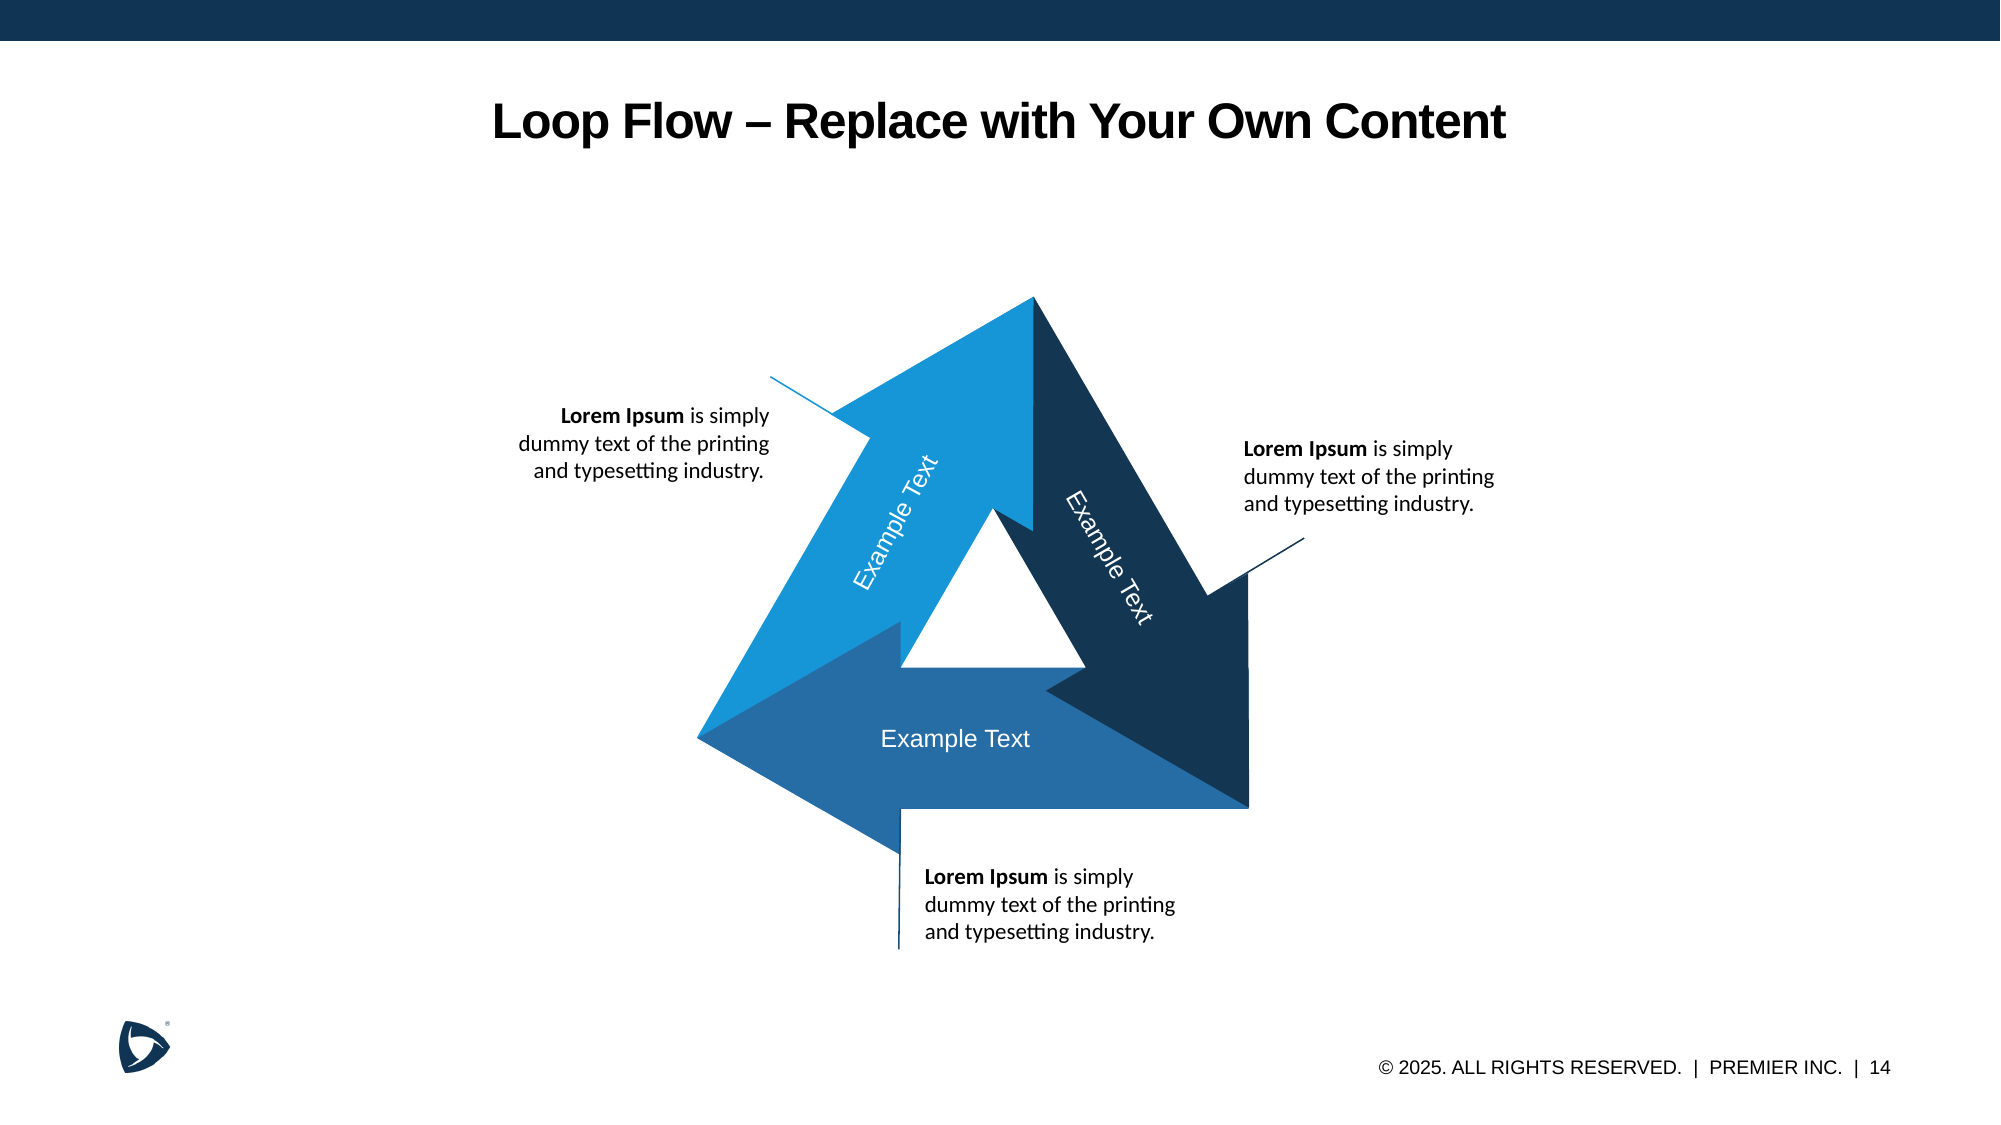

# Loop Flow – Replace with Your Own Content

Example Text
Example Text
Example Text
Lorem Ipsum is simply dummy text of the printing and typesetting industry.
Lorem Ipsum is simply dummy text of the printing and typesetting industry.
Lorem Ipsum is simply dummy text of the printing and typesetting industry.
Sample text content